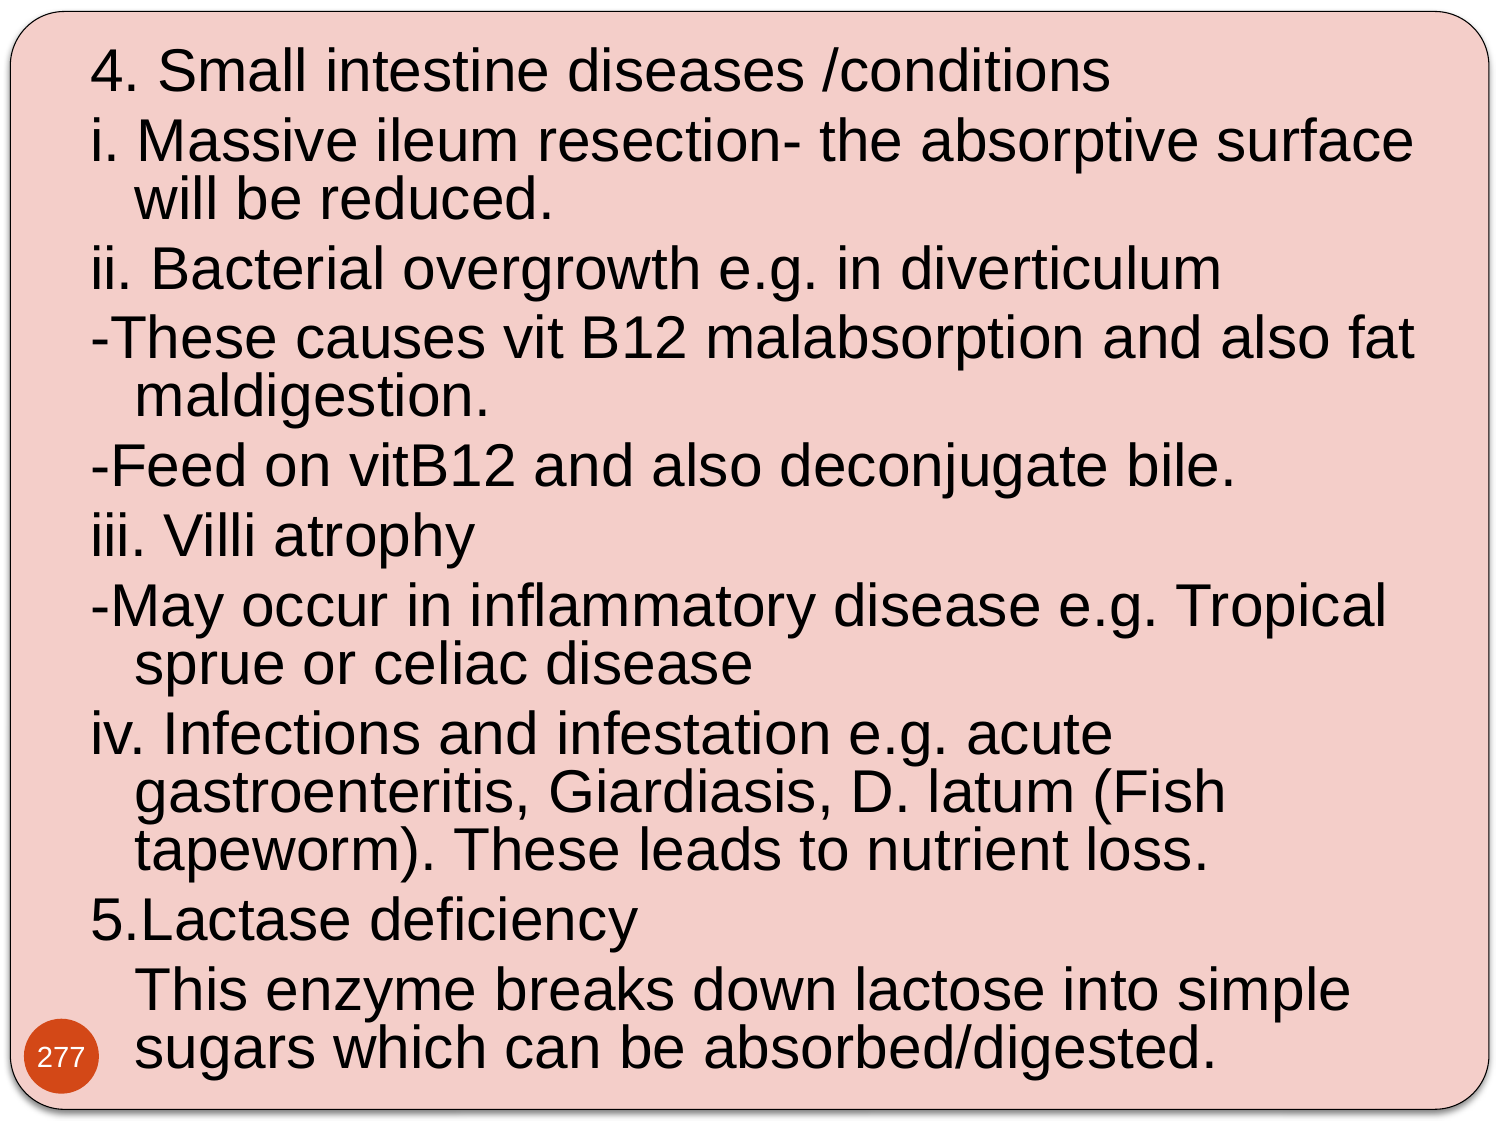

4. Small intestine diseases /conditions
i. Massive ileum resection- the absorptive surface will be reduced.
ii. Bacterial overgrowth e.g. in diverticulum
-These causes vit B12 malabsorption and also fat maldigestion.
-Feed on vitB12 and also deconjugate bile.
iii. Villi atrophy
-May occur in inflammatory disease e.g. Tropical sprue or celiac disease
iv. Infections and infestation e.g. acute gastroenteritis, Giardiasis, D. latum (Fish tapeworm). These leads to nutrient loss.
5.Lactase deficiency
	This enzyme breaks down lactose into simple sugars which can be absorbed/digested.
277